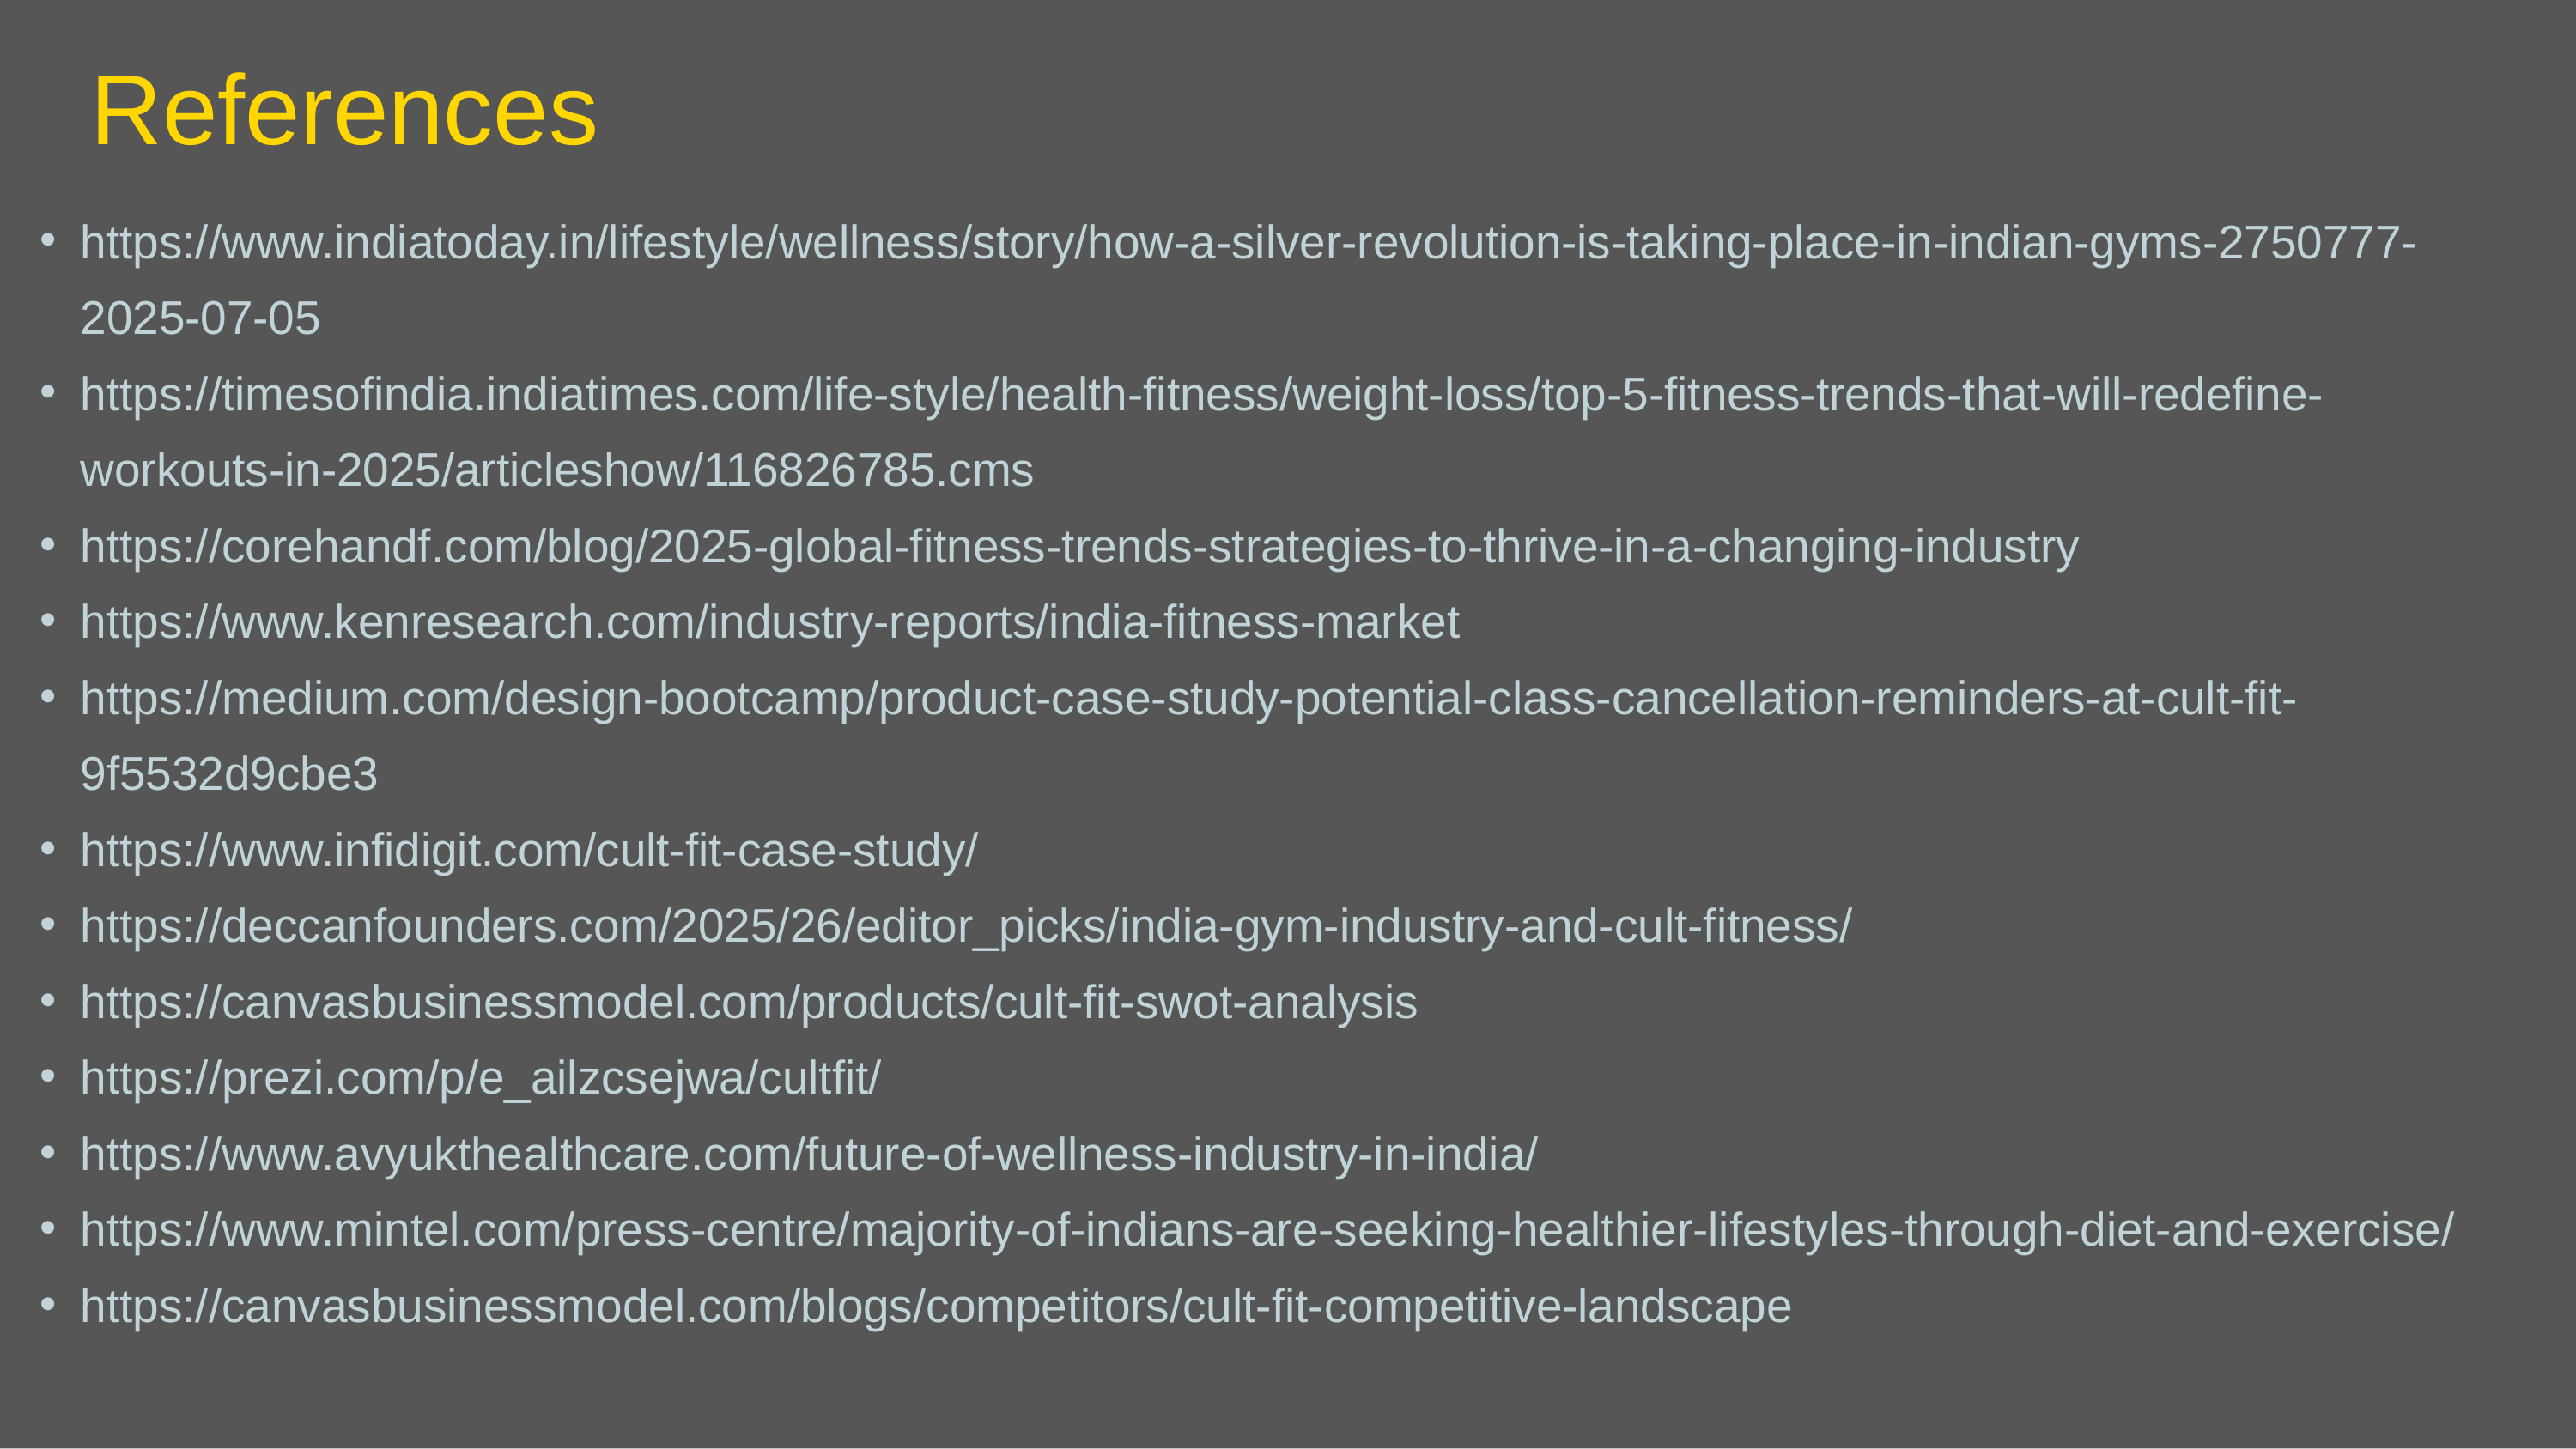

References
https://www.indiatoday.in/lifestyle/wellness/story/how-a-silver-revolution-is-taking-place-in-indian-gyms-2750777-2025-07-05
https://timesofindia.indiatimes.com/life-style/health-fitness/weight-loss/top-5-fitness-trends-that-will-redefine-workouts-in-2025/articleshow/116826785.cms
https://corehandf.com/blog/2025-global-fitness-trends-strategies-to-thrive-in-a-changing-industry
https://www.kenresearch.com/industry-reports/india-fitness-market
https://medium.com/design-bootcamp/product-case-study-potential-class-cancellation-reminders-at-cult-fit-9f5532d9cbe3
https://www.infidigit.com/cult-fit-case-study/
https://deccanfounders.com/2025/26/editor_picks/india-gym-industry-and-cult-fitness/
https://canvasbusinessmodel.com/products/cult-fit-swot-analysis
https://prezi.com/p/e_ailzcsejwa/cultfit/
https://www.avyukthealthcare.com/future-of-wellness-industry-in-india/
https://www.mintel.com/press-centre/majority-of-indians-are-seeking-healthier-lifestyles-through-diet-and-exercise/
https://canvasbusinessmodel.com/blogs/competitors/cult-fit-competitive-landscape